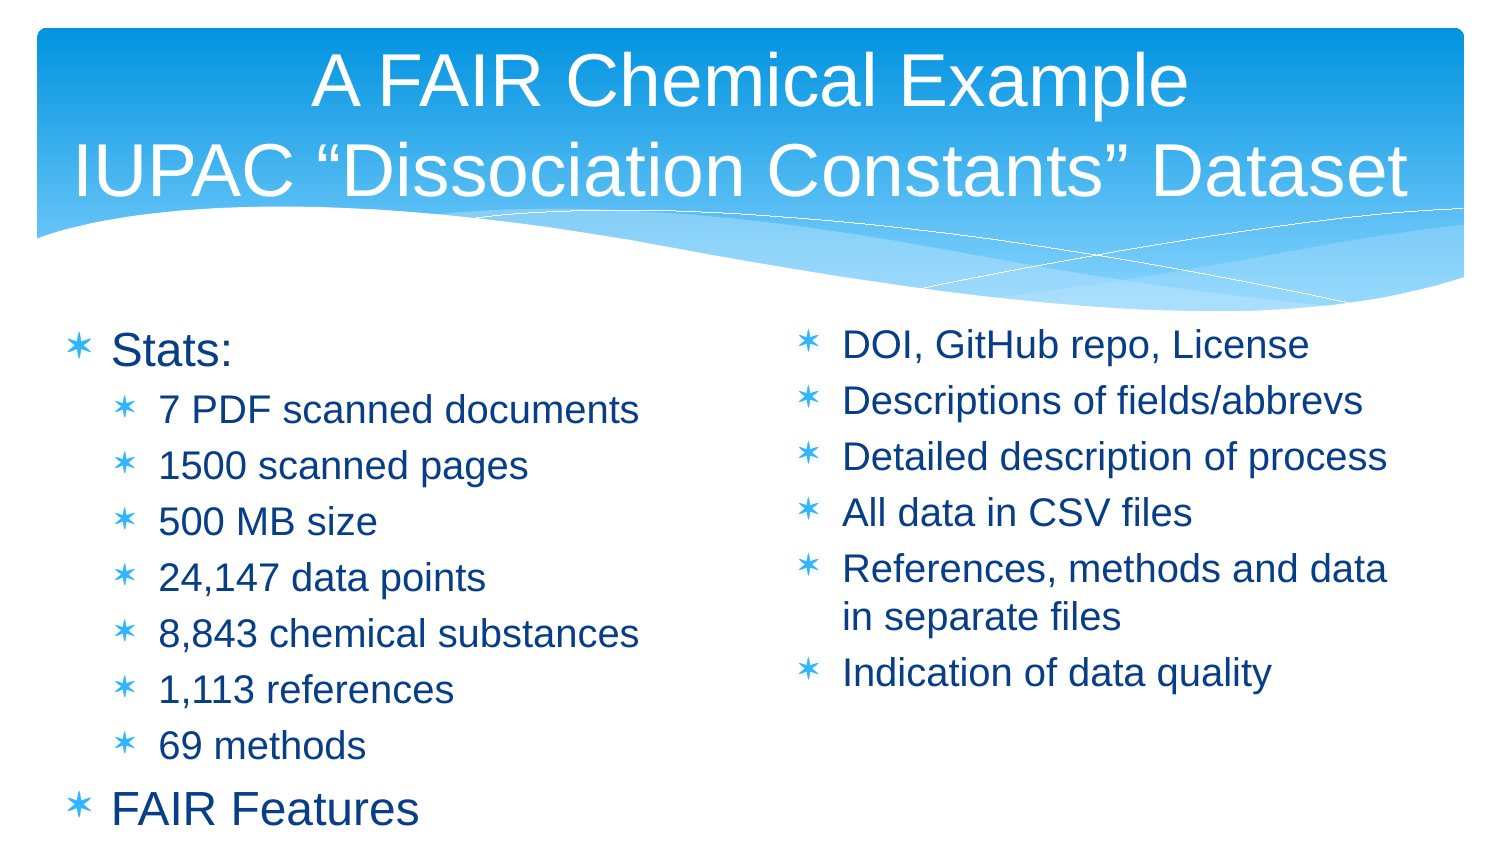

# A FAIR Chemical Example IUPAC “Dissociation Constants” Dataset
Stats:
7 PDF scanned documents
1500 scanned pages
500 MB size
24,147 data points
8,843 chemical substances
1,113 references
69 methods
FAIR Features
DOI, GitHub repo, License
Descriptions of fields/abbrevs
Detailed description of process
All data in CSV files
References, methods and data
in separate files
Indication of data quality